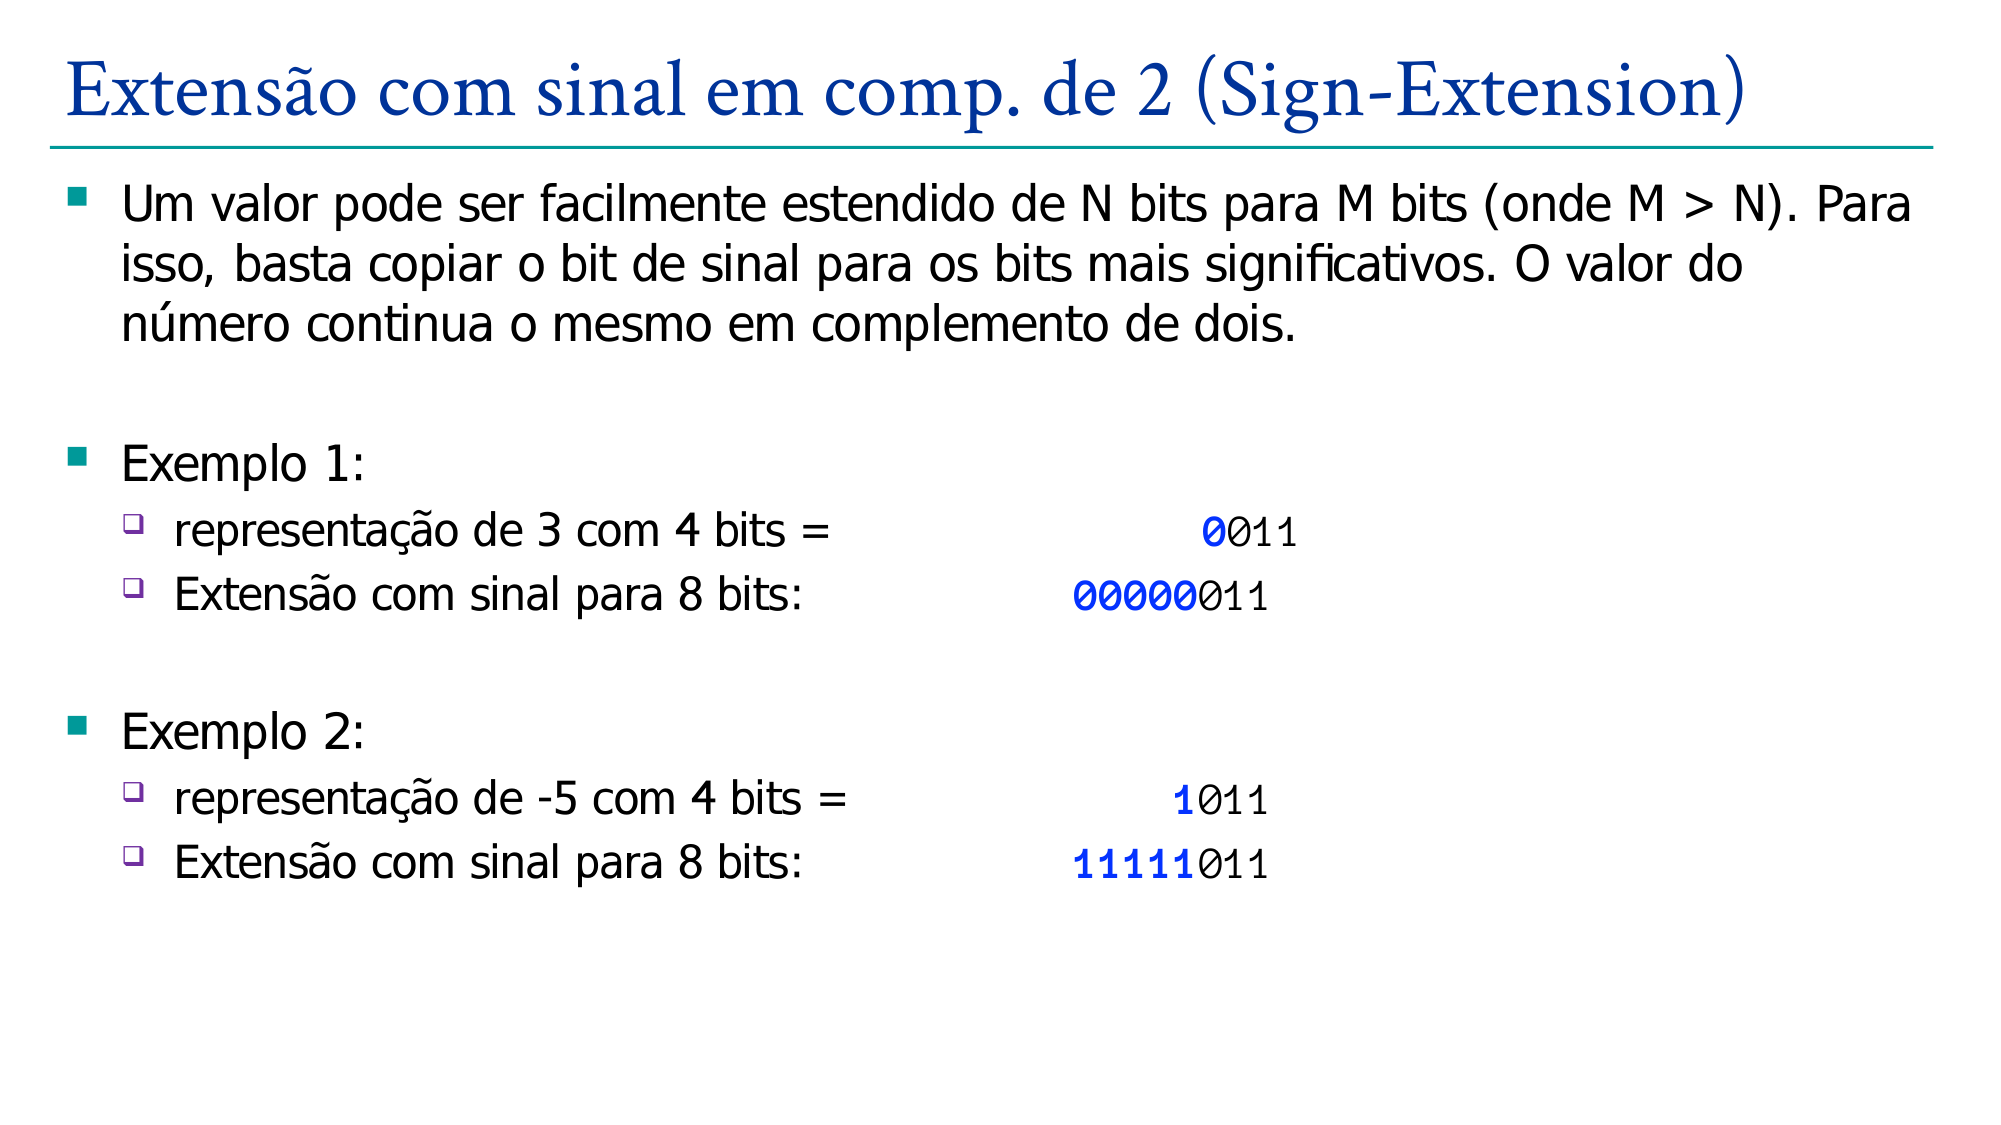

# Extensão com sinal em comp. de 2 (Sign-Extension)
Um valor pode ser facilmente estendido de N bits para M bits (onde M > N). Para isso, basta copiar o bit de sinal para os bits mais significativos. O valor do número continua o mesmo em complemento de dois.

Exemplo 1:
representação de 3 com 4 bits =                          0011
Extensão com sinal para 8 bits: 		00000011

Exemplo 2:
representação de -5 com 4 bits =  	    	    1011
Extensão com sinal para 8 bits: 		11111011